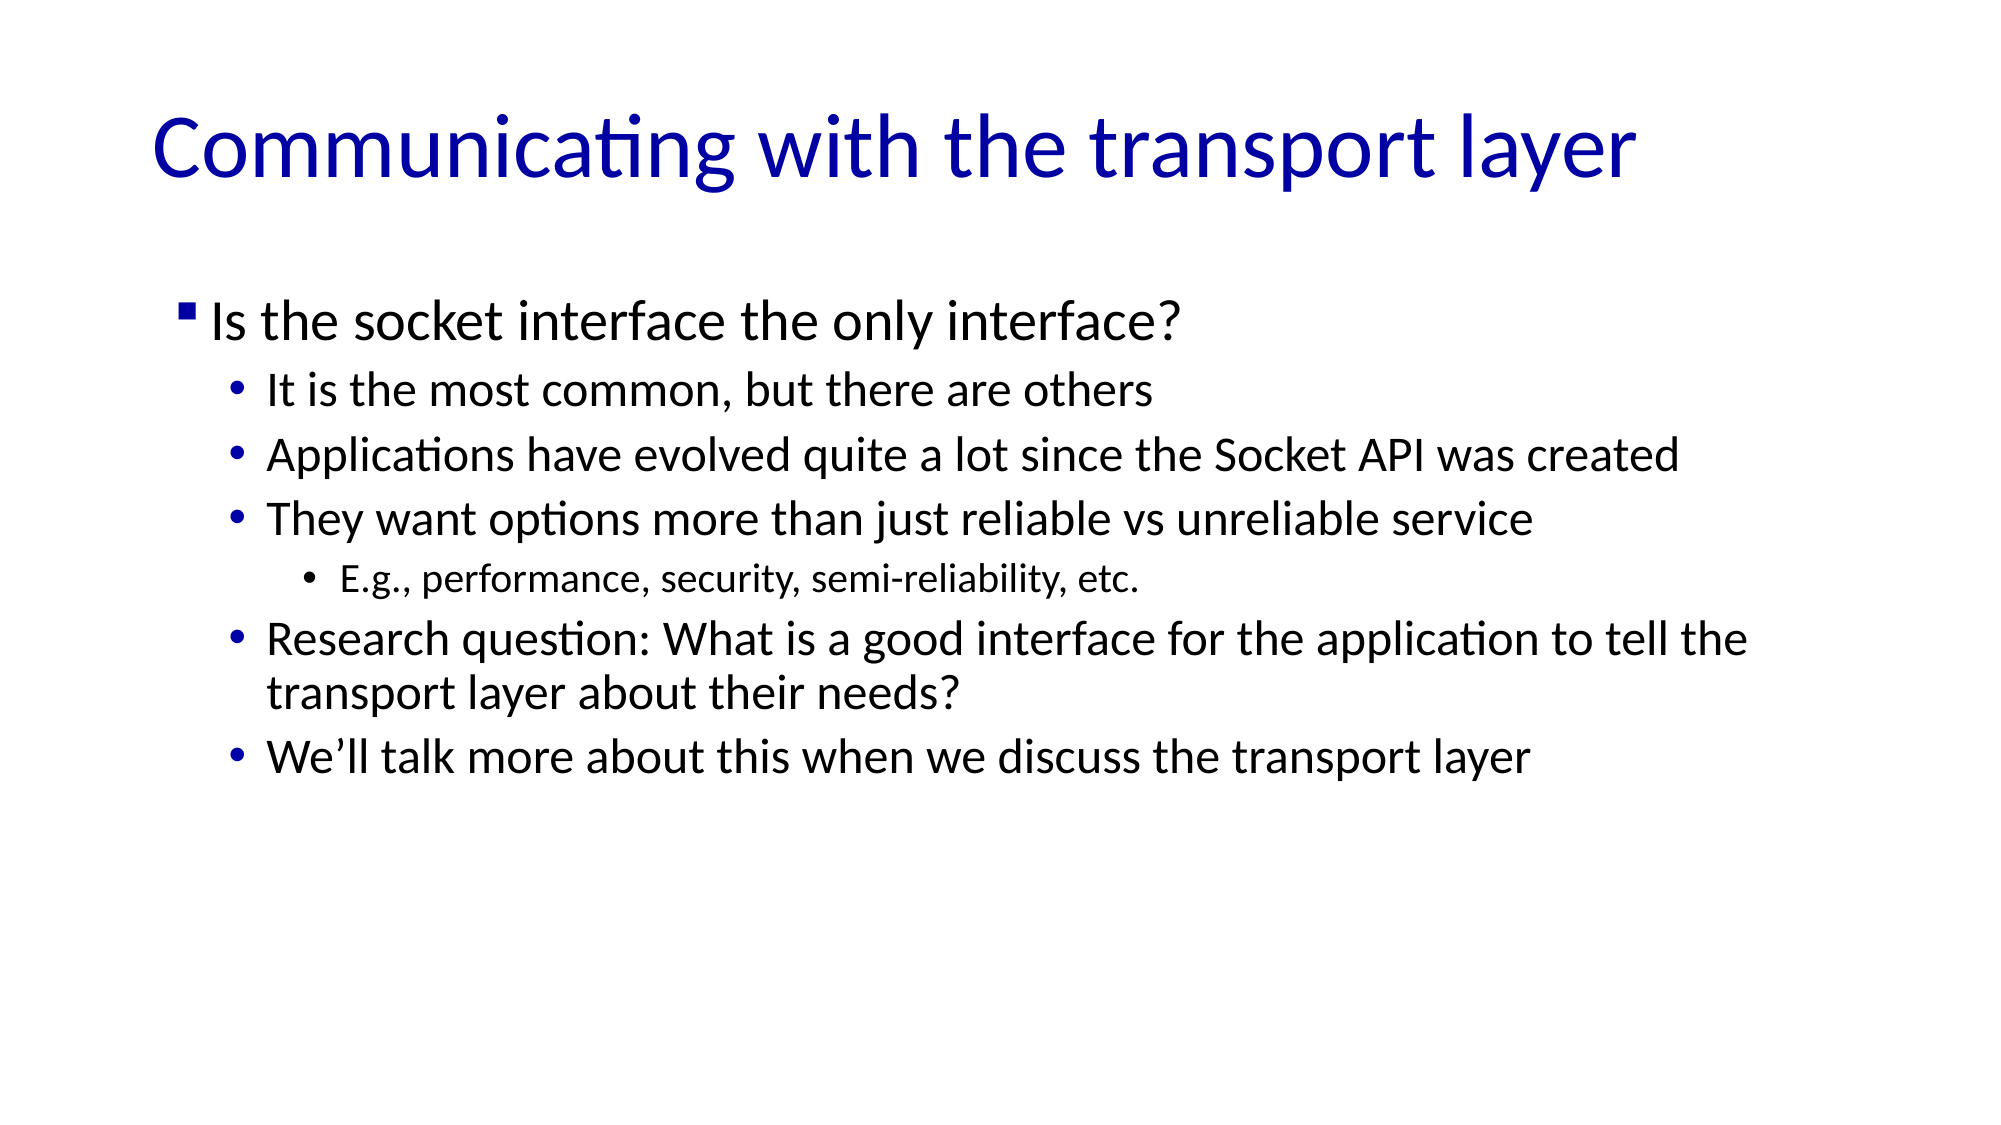

# Communicating with the transport layer
Is the socket interface the only interface?
It is the most common, but there are others
Applications have evolved quite a lot since the Socket API was created
They want options more than just reliable vs unreliable service
E.g., performance, security, semi-reliability, etc.
Research question: What is a good interface for the application to tell the transport layer about their needs?
We’ll talk more about this when we discuss the transport layer